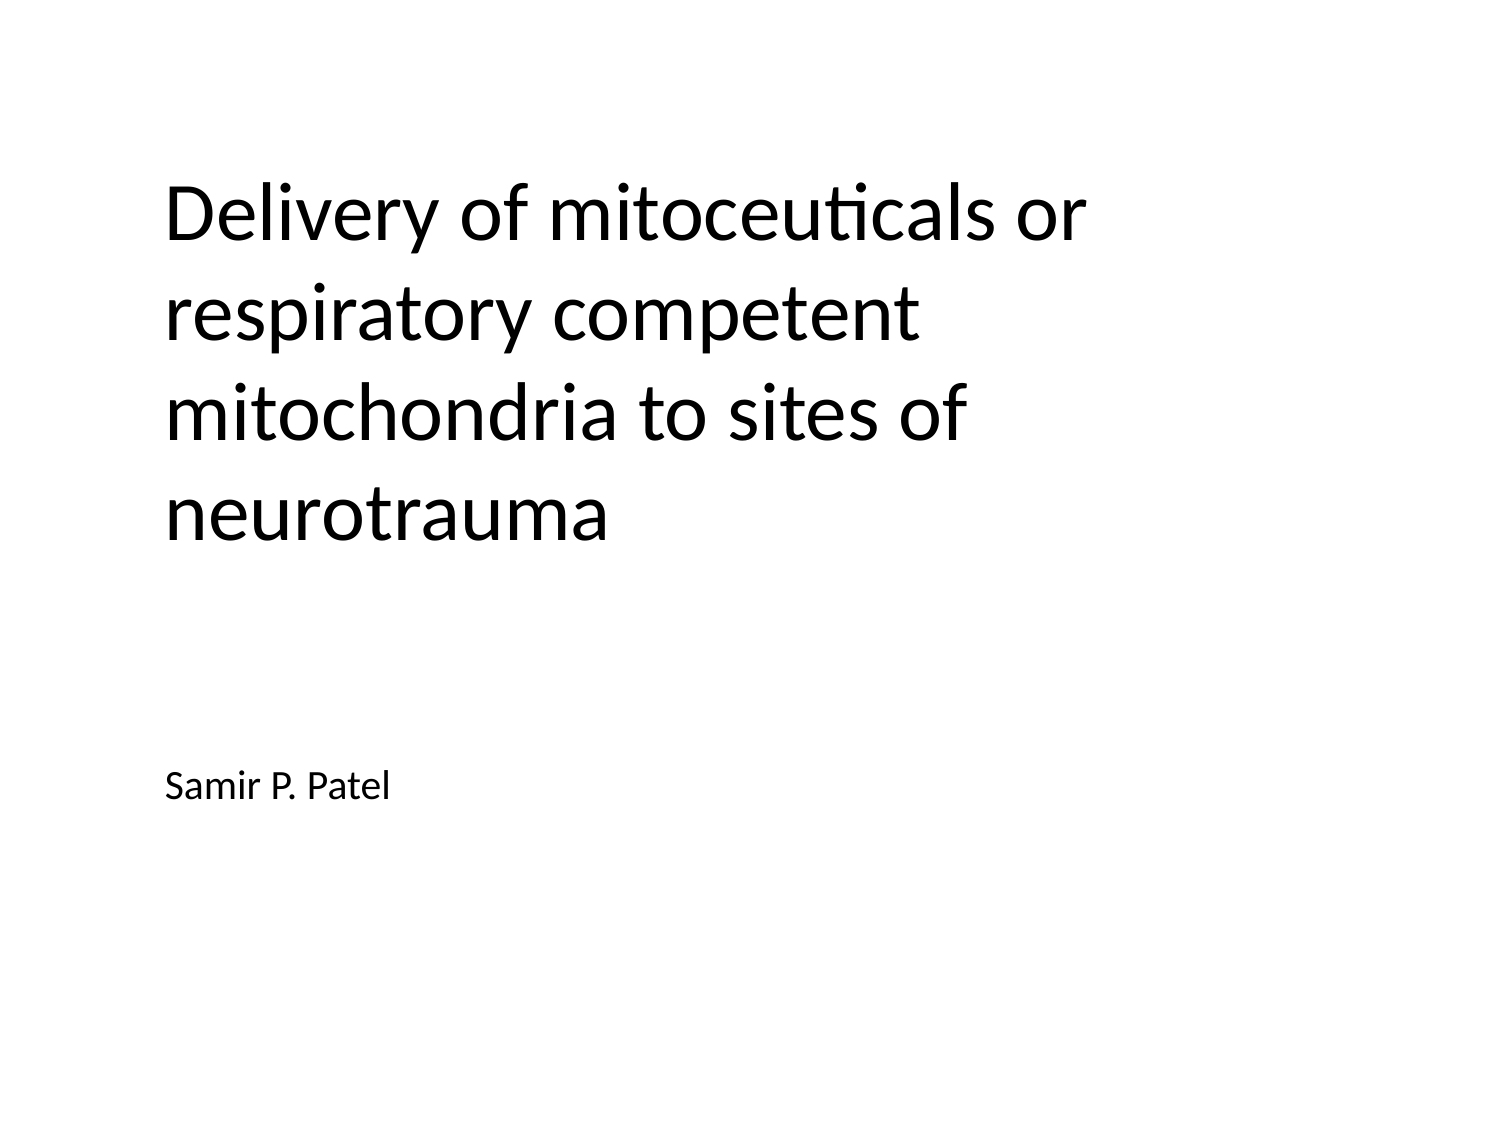

Delivery of mitoceuticals or respiratory competent mitochondria to sites of neurotrauma
Samir P. Patel